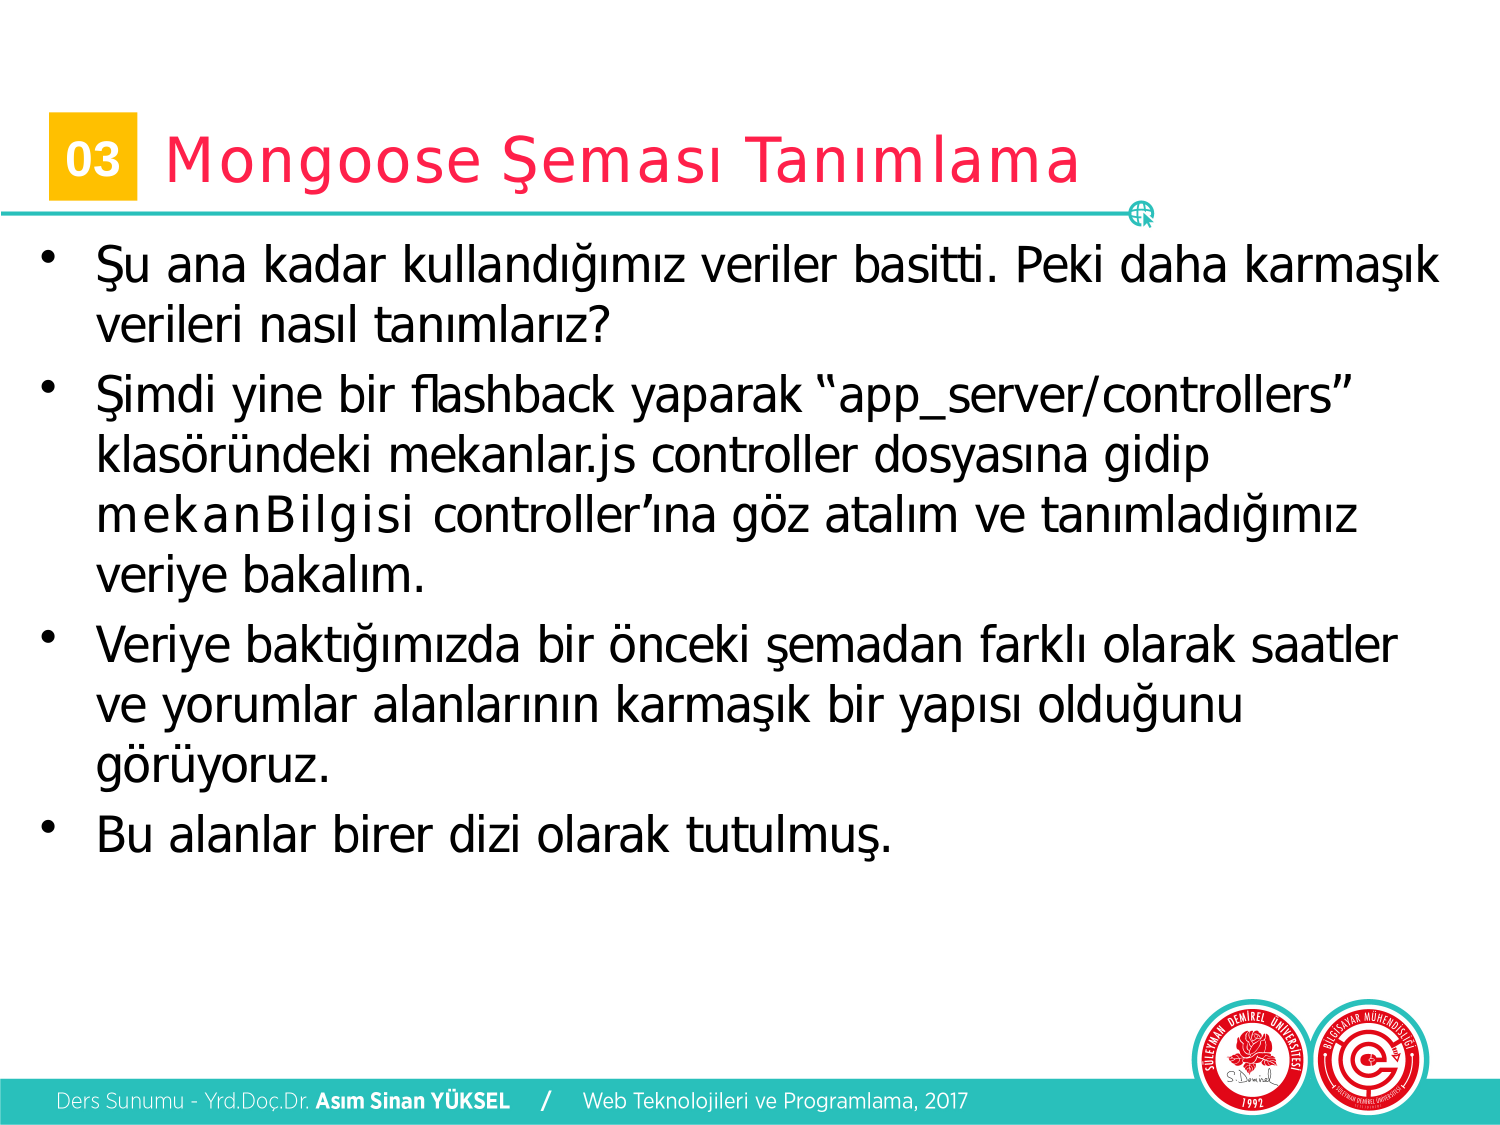

03
# Mongoose Şeması Tanımlama
Şu ana kadar kullandığımız veriler basitti. Peki daha karmaşık verileri nasıl tanımlarız?
Şimdi yine bir flashback yaparak “app_server/controllers” klasöründeki mekanlar.js controller dosyasına gidip mekanBilgisi controller’ına göz atalım ve tanımladığımız veriye bakalım.
Veriye baktığımızda bir önceki şemadan farklı olarak saatler ve yorumlar alanlarının karmaşık bir yapısı olduğunu görüyoruz.
Bu alanlar birer dizi olarak tutulmuş.